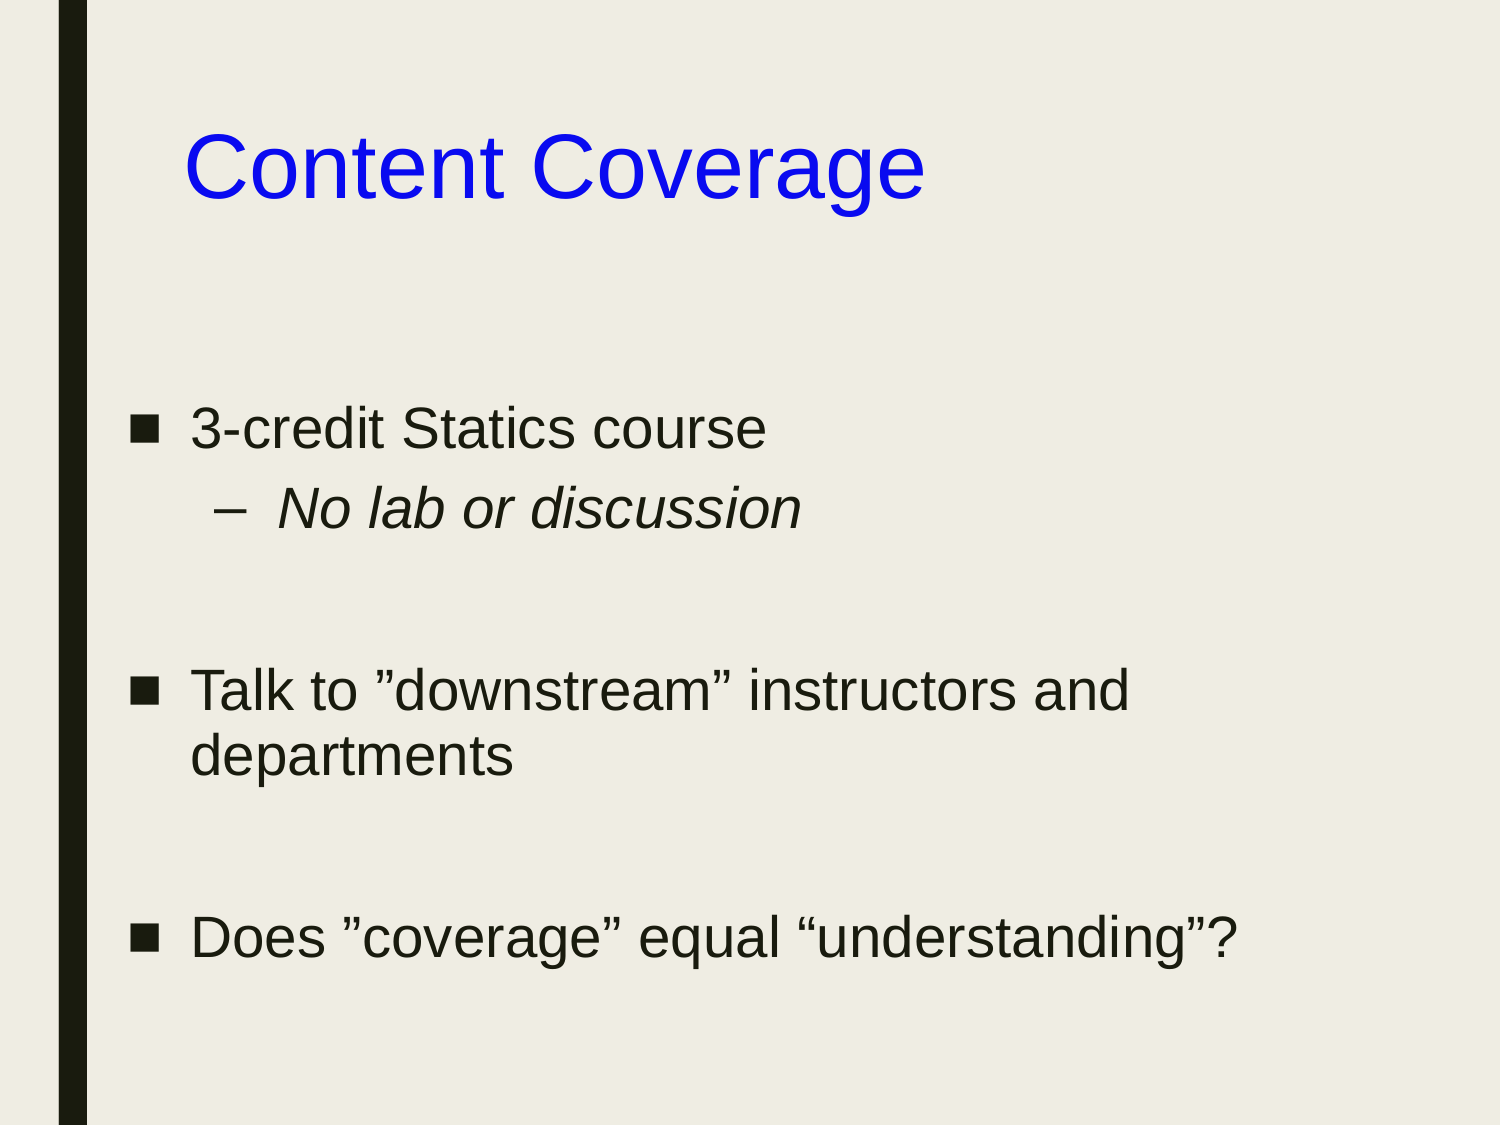

# Content Coverage
3-credit Statics course
No lab or discussion

Talk to ”downstream” instructors and departments

Does ”coverage” equal “understanding”?